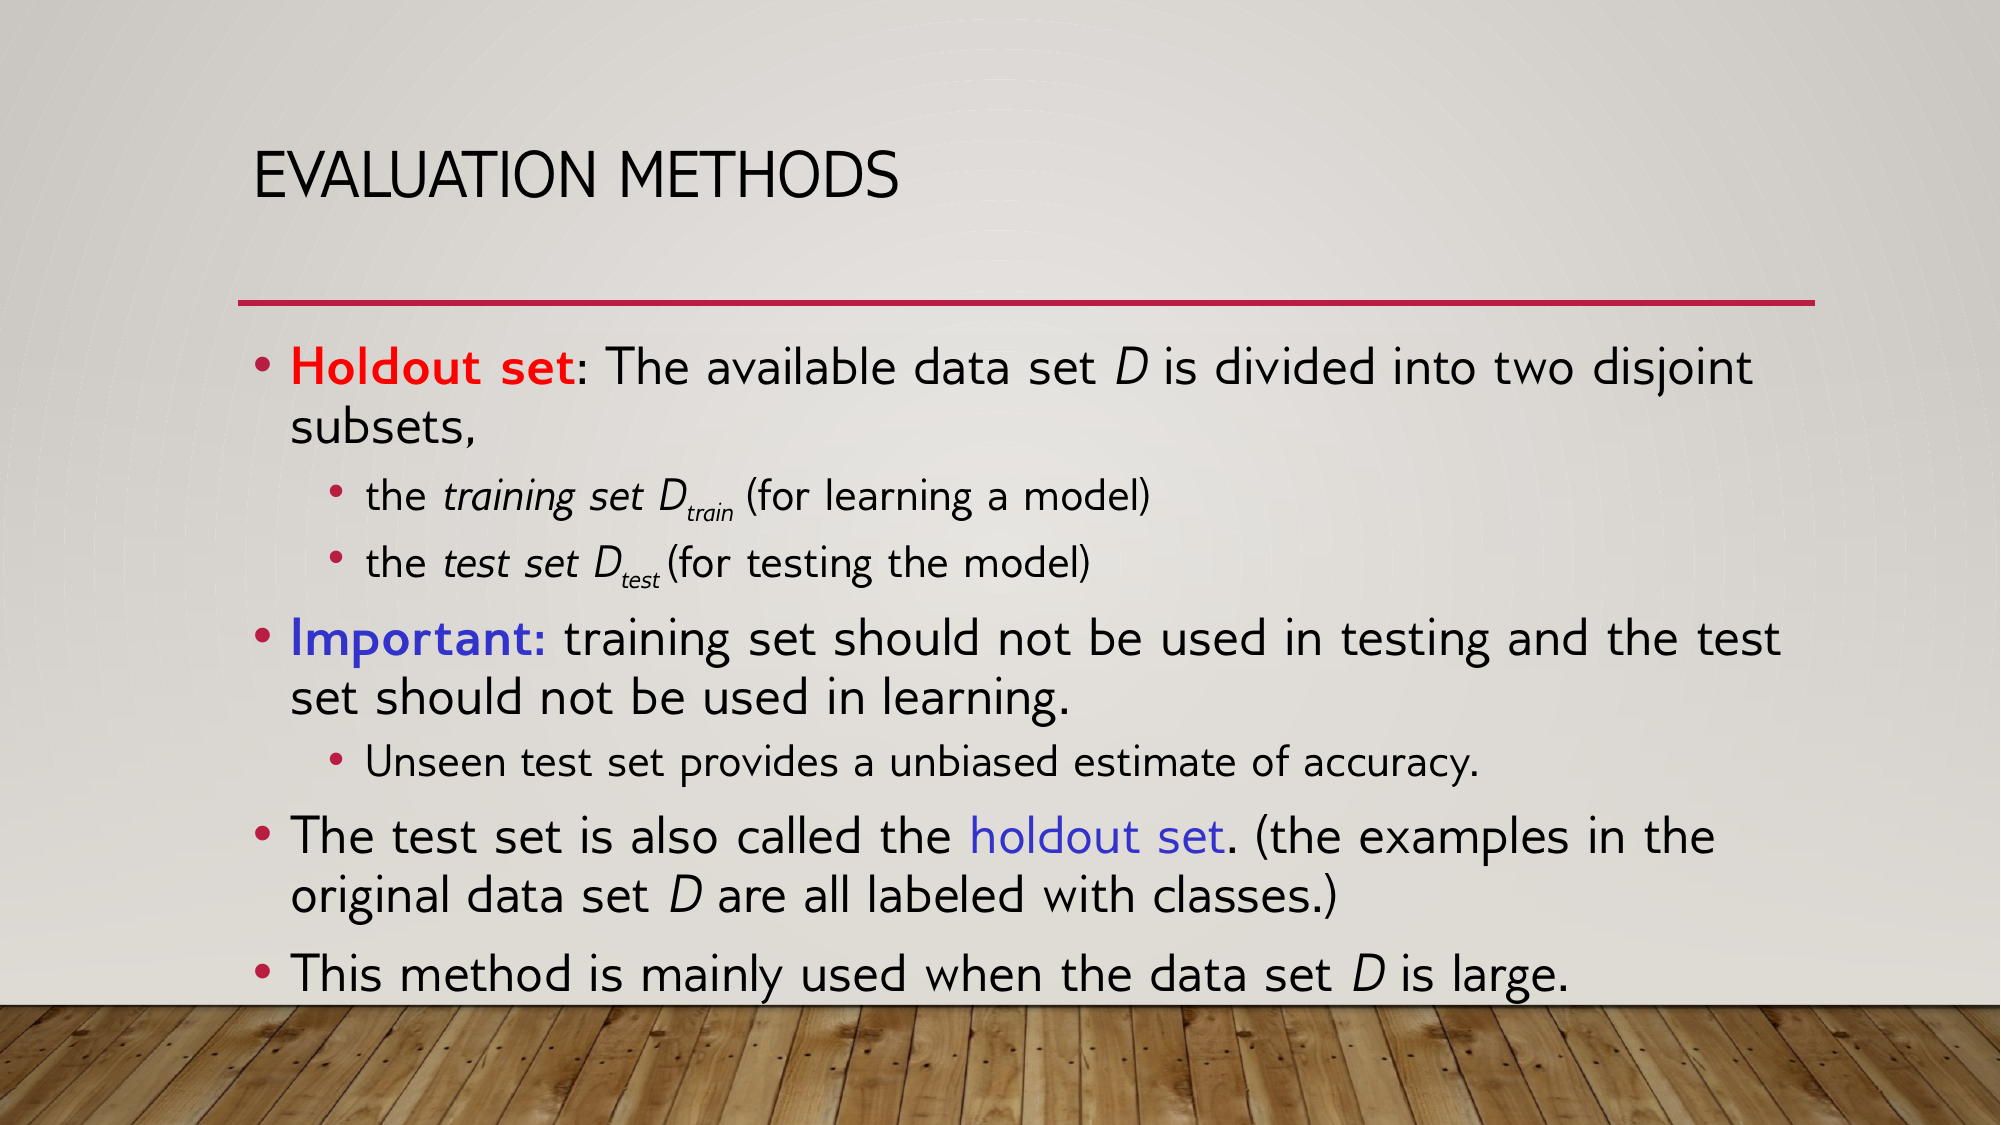

# Evaluation methods
Holdout set: The available data set D is divided into two disjoint subsets,
the training set Dtrain (for learning a model)
the test set Dtest (for testing the model)
Important: training set should not be used in testing and the test set should not be used in learning.
Unseen test set provides a unbiased estimate of accuracy.
The test set is also called the holdout set. (the examples in the original data set D are all labeled with classes.)
This method is mainly used when the data set D is large.